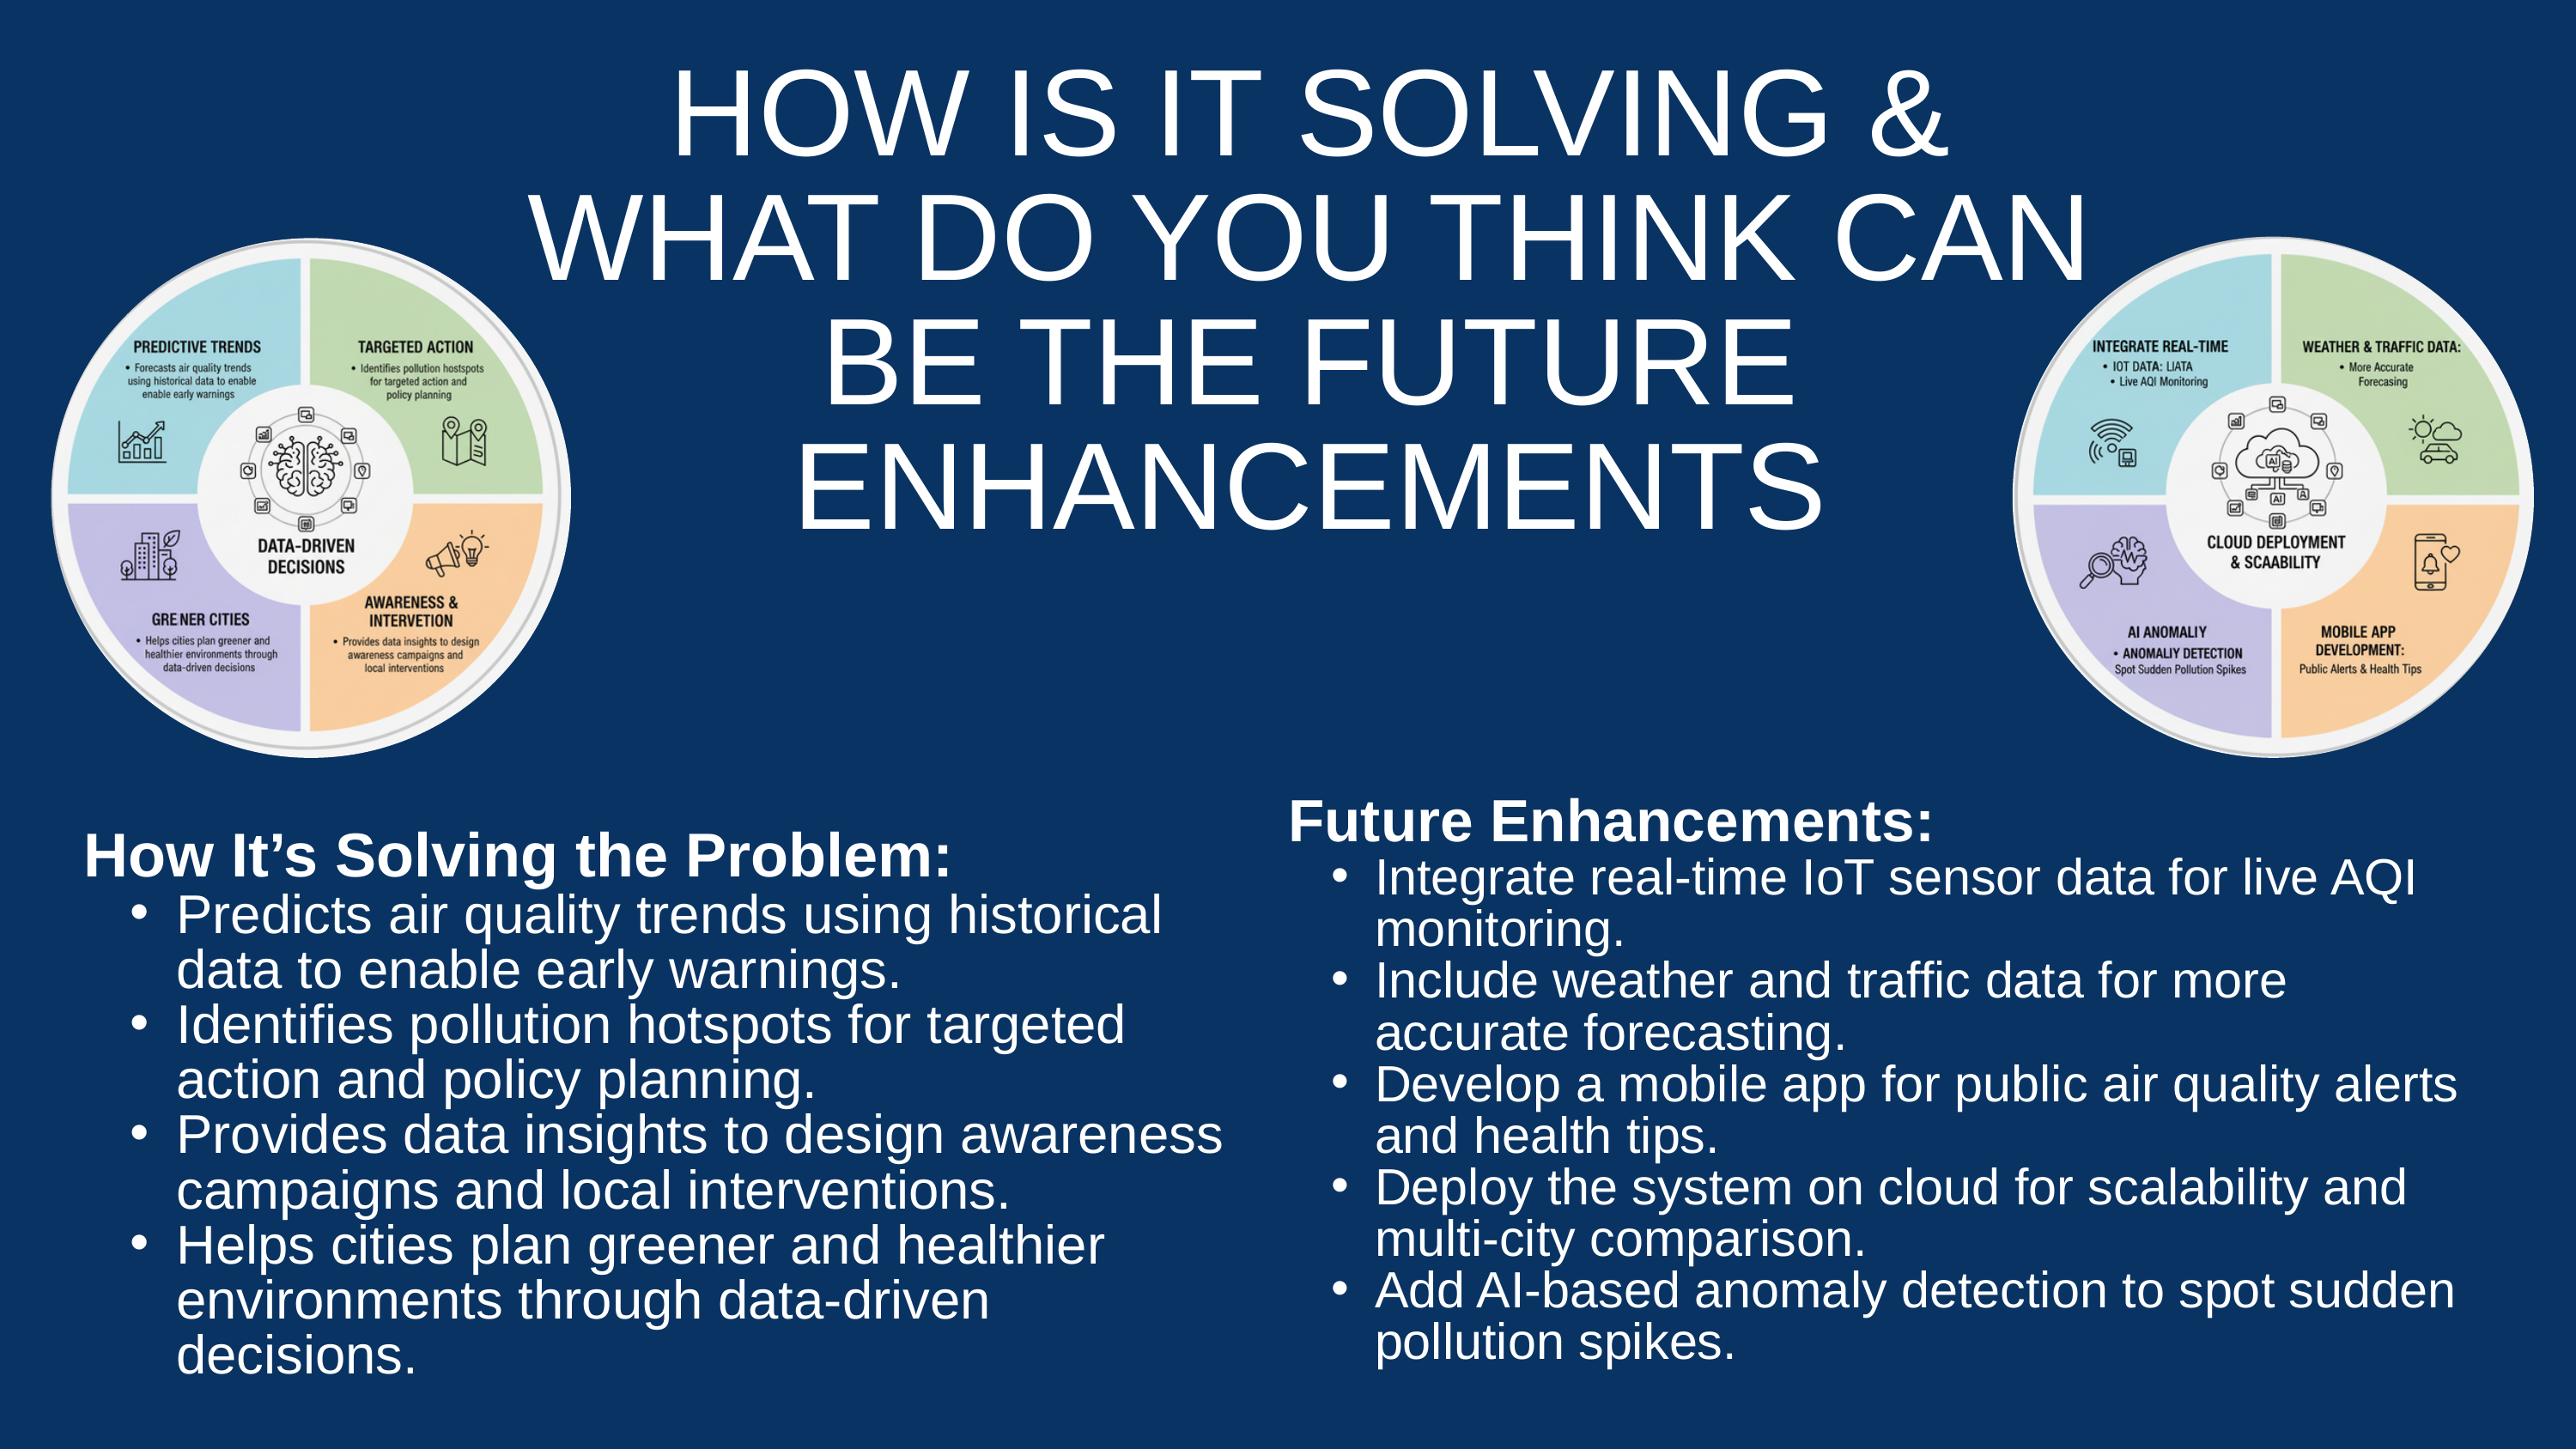

HOW IS IT SOLVING & WHAT DO YOU THINK CAN BE THE FUTURE ENHANCEMENTS

Future Enhancements:
Integrate real-time IoT sensor data for live AQI monitoring.
Include weather and traffic data for more accurate forecasting.
Develop a mobile app for public air quality alerts and health tips.
Deploy the system on cloud for scalability and multi-city comparison.
Add AI-based anomaly detection to spot sudden pollution spikes.
How It’s Solving the Problem:
Predicts air quality trends using historical data to enable early warnings.
Identifies pollution hotspots for targeted action and policy planning.
Provides data insights to design awareness campaigns and local interventions.
Helps cities plan greener and healthier environments through data-driven decisions.